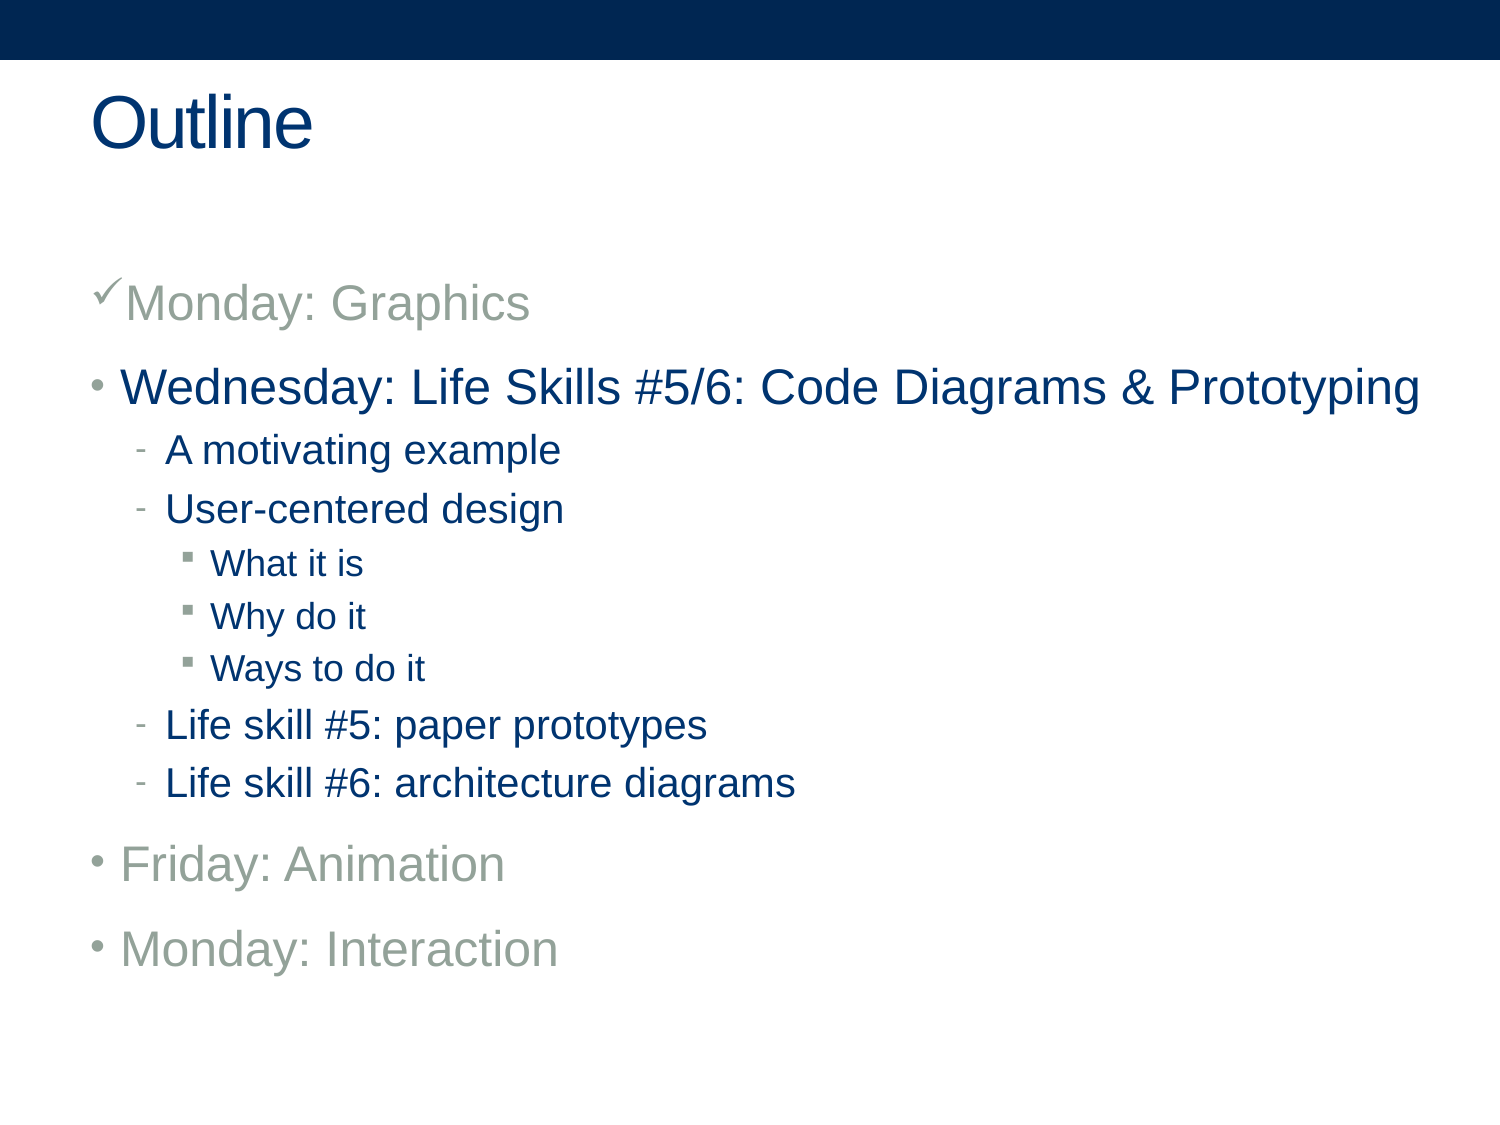

# Outline
Monday: Graphics
Wednesday: Life Skills #5/6: Code Diagrams & Prototyping
A motivating example
User-centered design
What it is
Why do it
Ways to do it
Life skill #5: paper prototypes
Life skill #6: architecture diagrams
Friday: Animation
Monday: Interaction